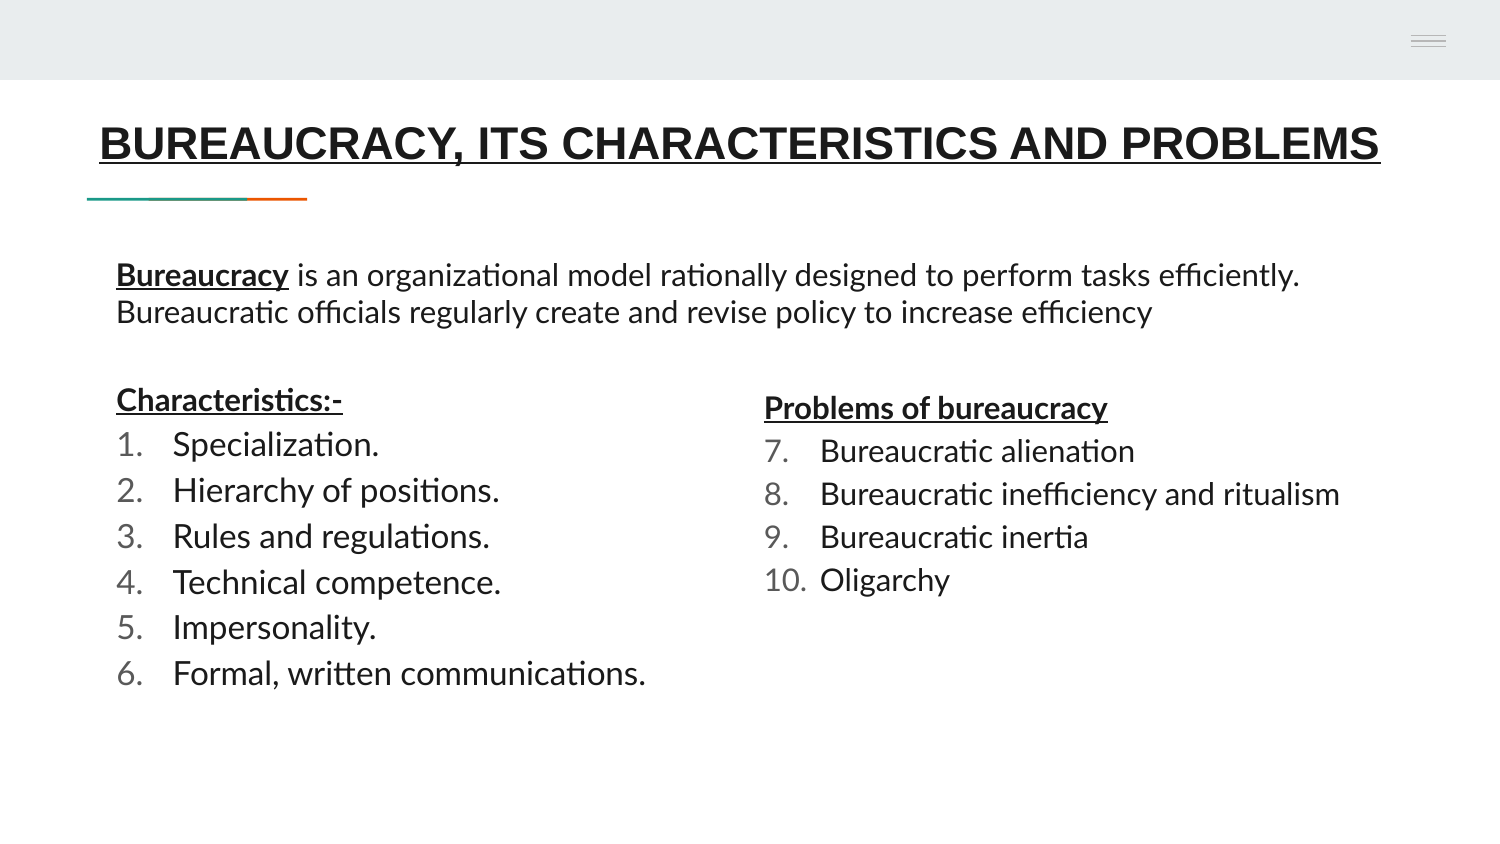

# BUREAUCRACY, ITS CHARACTERISTICS AND PROBLEMS
Bureaucracy is an organizational model rationally designed to perform tasks efficiently. Bureaucratic officials regularly create and revise policy to increase efficiency

Characteristics:-
Specialization.
Hierarchy of positions.
Rules and regulations.
Technical competence.
Impersonality.
Formal, written communications.

Problems of bureaucracy
Bureaucratic alienation
Bureaucratic inefficiency and ritualism
Bureaucratic inertia
Oligarchy